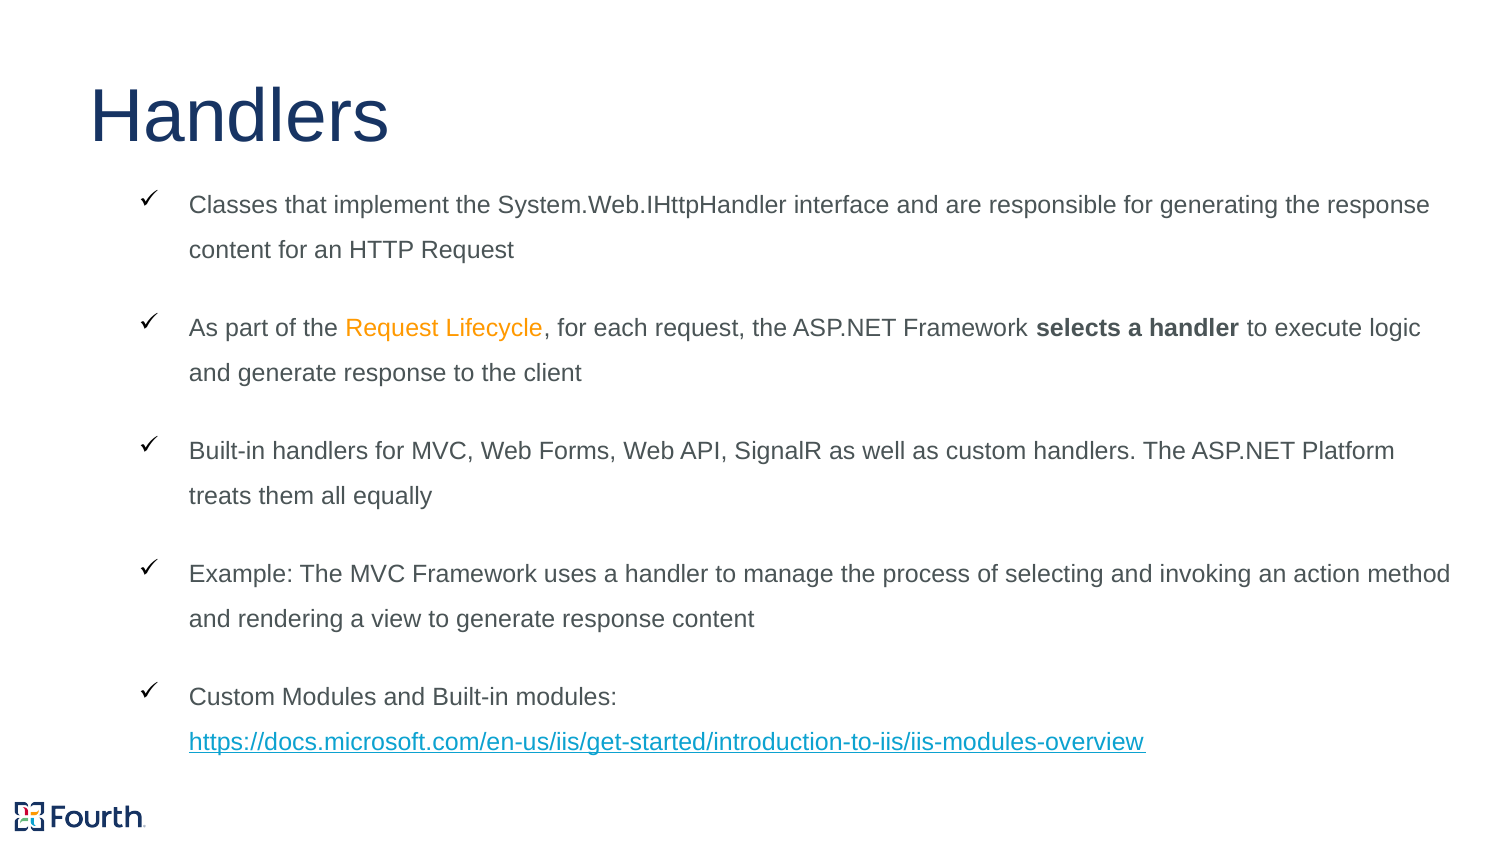

# Handlers
Classes that implement the System.Web.IHttpHandler interface and are responsible for generating the response content for an HTTP Request
As part of the Request Lifecycle, for each request, the ASP.NET Framework selects a handler to execute logic and generate response to the client
Built-in handlers for MVC, Web Forms, Web API, SignalR as well as custom handlers. The ASP.NET Platform treats them all equally
Example: The MVC Framework uses a handler to manage the process of selecting and invoking an action method and rendering a view to generate response content
Custom Modules and Built-in modules: https://docs.microsoft.com/en-us/iis/get-started/introduction-to-iis/iis-modules-overview